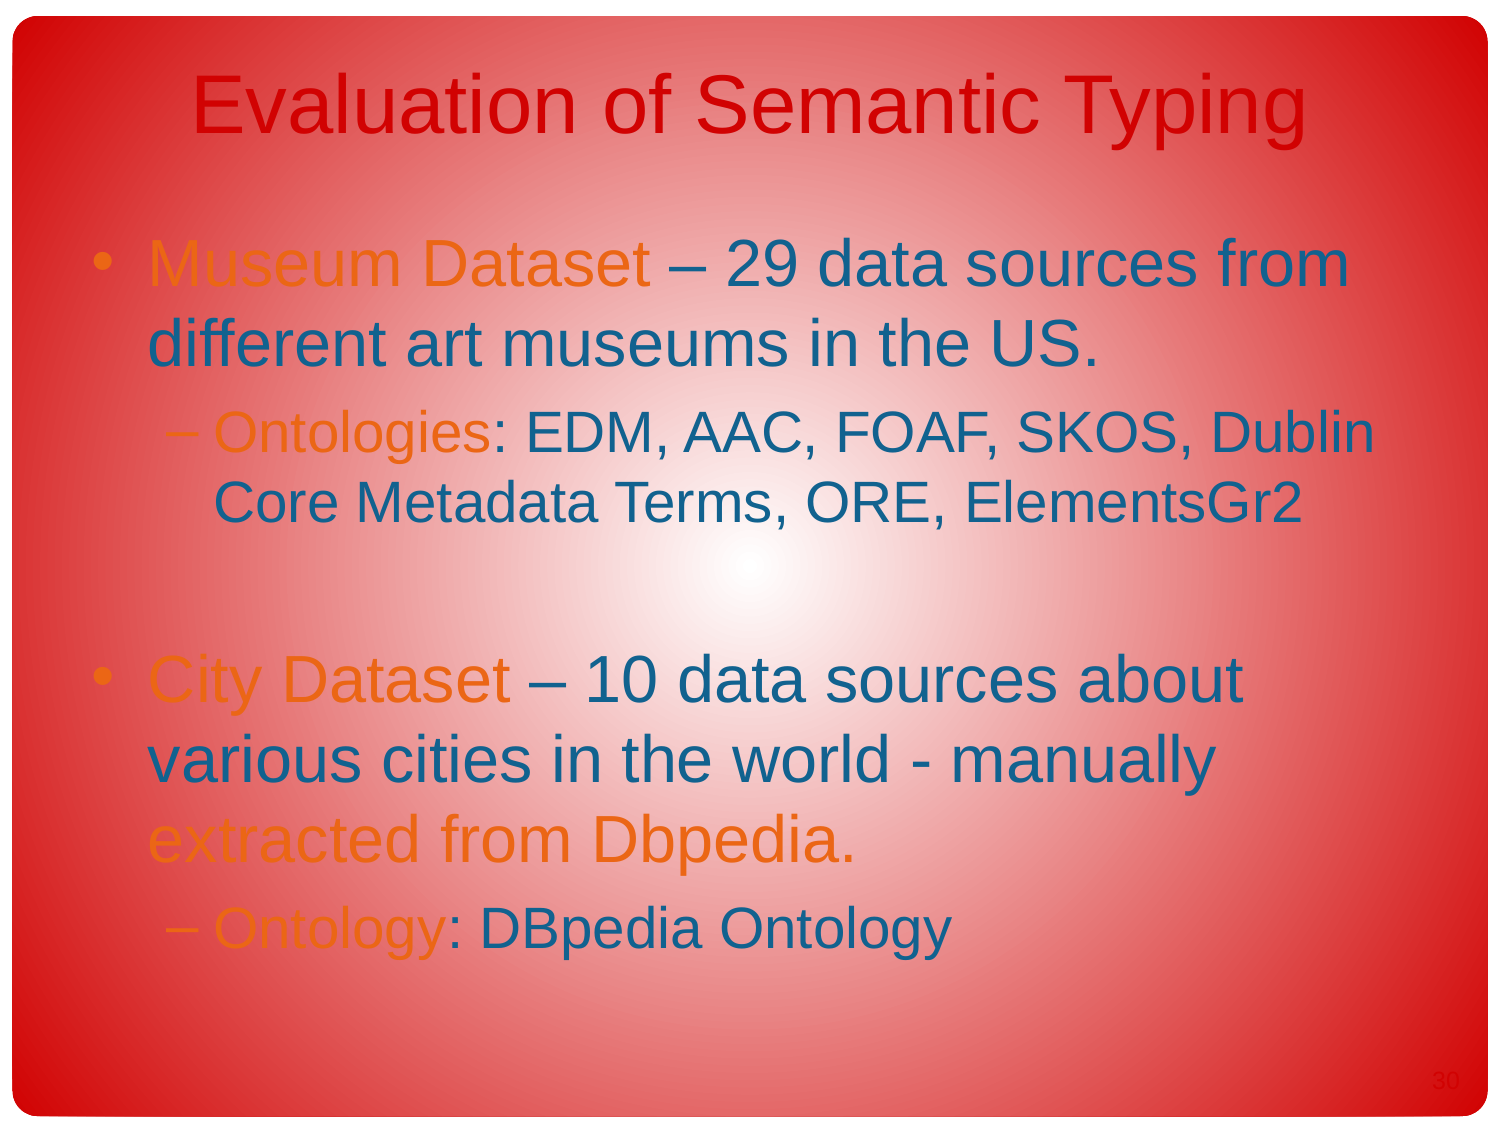

# Evaluation of Semantic Typing
Museum Dataset – 29 data sources from different art museums in the US.
Ontologies: EDM, AAC, FOAF, SKOS, Dublin Core Metadata Terms, ORE, ElementsGr2

City Dataset – 10 data sources about various cities in the world - manually extracted from Dbpedia.
Ontology: DBpedia Ontology

30